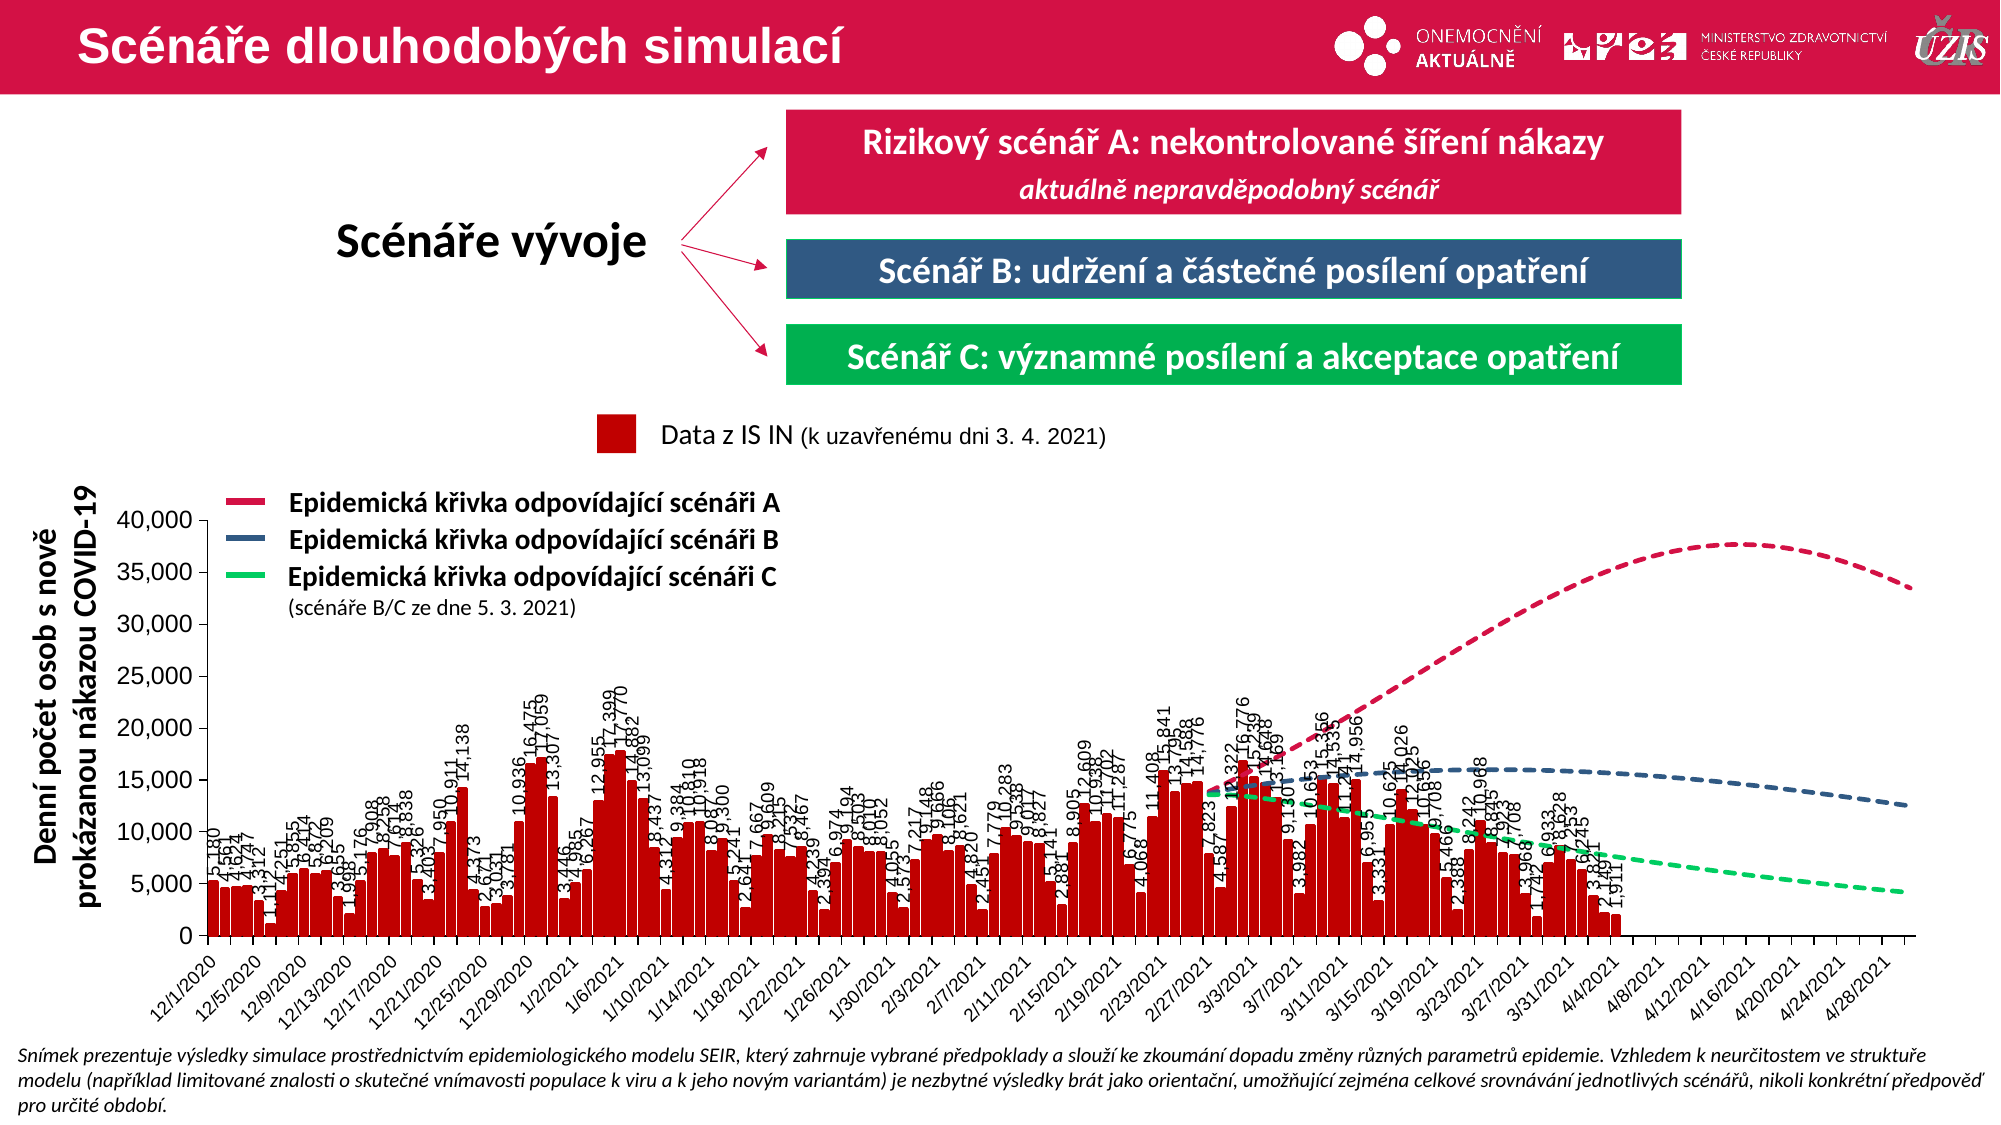

# Scénáře dlouhodobých simulací
Rizikový scénář A: nekontrolované šíření nákazy
aktuálně nepravděpodobný scénář
Scénáře vývoje
Scénář B: udržení a částečné posílení opatření
Scénář C: významné posílení a akceptace opatření
Data z IS IN (k uzavřenému dni 3. 4. 2021)

### Chart

| Category | Denní počet případů | model | 0,8 | 0,9 | 1,10 |
|---|---|---|---|---|---|
| 44166 | 5180.0 | None | None | None | None |
| 44167 | 4561.0 | None | None | None | None |
| 44168 | 4624.0 | None | None | None | None |
| 44169 | 4747.0 | None | None | None | None |
| 44170 | 3312.0 | None | None | None | None |
| 44171 | 1112.0 | None | None | None | None |
| 44172 | 4251.0 | None | None | None | None |
| 44173 | 5855.0 | None | None | None | None |
| 44174 | 6414.0 | None | None | None | None |
| 44175 | 5872.0 | None | None | None | None |
| 44176 | 6209.0 | None | None | None | None |
| 44177 | 3655.0 | None | None | None | None |
| 44178 | 1998.0 | None | None | None | None |
| 44179 | 5176.0 | None | None | None | None |
| 44180 | 7908.0 | None | None | None | None |
| 44181 | 8258.0 | None | None | None | None |
| 44182 | 7614.0 | None | None | None | None |
| 44183 | 8838.0 | None | None | None | None |
| 44184 | 5326.0 | None | None | None | None |
| 44185 | 3403.0 | None | None | None | None |
| 44186 | 7950.0 | None | None | None | None |
| 44187 | 10911.0 | None | None | None | None |
| 44188 | 14138.0 | None | None | None | None |
| 44189 | 4373.0 | None | None | None | None |
| 44190 | 2671.0 | None | None | None | None |
| 44191 | 3031.0 | None | None | None | None |
| 44192 | 3781.0 | None | None | None | None |
| 44193 | 10936.0 | None | None | None | None |
| 44194 | 16475.0 | None | None | None | None |
| 44195 | 17059.0 | None | None | None | None |
| 44196 | 13307.0 | None | None | None | None |
| 44197 | 3446.0 | None | None | None | None |
| 44198 | 4985.0 | None | None | None | None |
| 44199 | 6267.0 | None | None | None | None |
| 44200 | 12955.0 | None | None | None | None |
| 44201 | 17399.0 | None | None | None | None |
| 44202 | 17770.0 | None | None | None | None |
| 44203 | 14882.0 | None | None | None | None |
| 44204 | 13099.0 | None | None | None | None |
| 44205 | 8437.0 | None | None | None | None |
| 44206 | 4312.0 | None | None | None | None |
| 44207 | 9384.0 | None | None | None | None |
| 44208 | 10810.0 | None | None | None | None |
| 44209 | 10918.0 | None | None | None | None |
| 44210 | 8087.0 | None | None | None | None |
| 44211 | 9300.0 | None | None | None | None |
| 44212 | 5241.0 | None | None | None | None |
| 44213 | 2641.0 | None | None | None | None |
| 44214 | 7667.0 | None | None | None | None |
| 44215 | 9609.0 | None | None | None | None |
| 44216 | 8215.0 | None | None | None | None |
| 44217 | 7532.0 | None | None | None | None |
| 44218 | 8467.0 | None | None | None | None |
| 44219 | 4239.0 | None | None | None | None |
| 44220 | 2394.0 | None | None | None | None |
| 44221 | 6974.0 | None | None | None | None |
| 44222 | 9194.0 | None | None | None | None |
| 44223 | 8503.0 | None | None | None | None |
| 44224 | 8010.0 | None | None | None | None |
| 44225 | 8052.0 | None | None | None | None |
| 44226 | 4055.0 | None | None | None | None |
| 44227 | 2573.0 | None | None | None | None |
| 44228 | 7217.0 | None | None | None | None |
| 44229 | 9148.0 | None | None | None | None |
| 44230 | 9666.0 | None | None | None | None |
| 44231 | 8106.0 | None | None | None | None |
| 44232 | 8621.0 | None | None | None | None |
| 44233 | 4820.0 | None | None | None | None |
| 44234 | 2451.0 | None | None | None | None |
| 44235 | 7779.0 | None | None | None | None |
| 44236 | 10283.0 | None | None | None | None |
| 44237 | 9538.0 | None | None | None | None |
| 44238 | 9017.0 | None | None | None | None |
| 44239 | 8827.0 | None | None | None | None |
| 44240 | 5141.0 | None | None | None | None |
| 44241 | 2881.0 | None | None | None | None |
| 44242 | 8905.0 | None | None | None | None |
| 44243 | 12609.0 | None | None | None | None |
| 44244 | 10938.0 | None | None | None | None |
| 44245 | 11702.0 | None | None | None | None |
| 44246 | 11287.0 | None | None | None | None |
| 44247 | 6775.0 | None | None | None | None |
| 44248 | 4068.0 | None | None | None | None |
| 44249 | 11408.0 | None | None | None | None |
| 44250 | 15841.0 | None | None | None | None |
| 44251 | 13795.0 | None | None | None | None |
| 44252 | 14588.0 | None | None | None | None |
| 44253 | 14776.0 | None | None | None | None |
| 44254 | 7823.0 | None | 13884.456918020465 | 13703.864506279357 | 13565.398587364976 |
| 44255 | 4587.0 | None | 14404.262365330742 | 13947.74008588569 | 13597.620772138698 |
| 44256 | 12322.0 | None | 14937.2816170969 | 14149.224572367377 | 13548.918318527833 |
| 44257 | 16776.0 | None | 15483.313208428146 | 14326.576891725252 | 13455.93945754604 |
| 44258 | 15239.0 | None | 16042.100076875604 | 14488.17954040846 | 13336.90112074407 |
| 44259 | 14648.0 | None | 16613.32611723529 | 14637.899366013678 | 13201.041345989797 |
| 44260 | 13169.0 | None | 17196.61280174717 | 14777.570225779313 | 13053.250245753177 |
| 44261 | 9130.0 | None | 17791.51590415703 | 14908.125523135202 | 12896.31896176771 |
| 44262 | 3982.0 | None | 18397.522369673927 | 15030.10431287298 | 12732.020108445684 |
| 44263 | 10653.0 | None | 19014.047376278748 | 15143.871212440938 | 12561.620250351514 |
| 44264 | 15356.0 | None | 19640.431636032805 | 15249.708435749646 | 12386.119621972726 |
| 44265 | 14535.0 | None | 20275.938987905734 | 15347.852537893776 | 12206.36292069647 |
| 44266 | 11241.0 | None | 20919.754336084512 | 15438.5084430508 | 12023.090421835983 |
| 44267 | 14956.0 | None | 21570.98198963167 | 15521.854901498873 | 11836.962221911288 |
| 44268 | 6955.0 | None | 22228.64446061465 | 15598.047204516557 | 11648.570807348526 |
| 44269 | 3331.0 | None | 22891.681778313625 | 15667.219343999815 | 11458.448766482525 |
| 44270 | 10625.0 | None | 23558.951376713852 | 15729.486285115383 | 11267.074560520114 |
| 44271 | 14026.0 | None | 24229.228611089988 | 15784.946440134854 | 11074.877508179043 |
| 44272 | 12025.0 | None | 24901.207956986596 | 15833.68424829979 | 10882.242381785769 |
| 44273 | 10656.0 | None | 25573.504941201467 | 15875.77273873345 | 10689.513712989812 |
| 44274 | 9708.0 | None | 26244.65884940851 | 15911.275977467594 | 10496.999805791134 |
| 44275 | 5466.0 | None | 26913.136248762934 | 15940.25133399808 | 10304.976434519584 |
| 44276 | 2388.0 | None | 27577.335356185005 | 15962.751532762984 | 10113.69021224228 |
| 44277 | 8242.0 | None | 28235.591274024817 | 15978.826476964043 | 9923.361629071529 |
| 44278 | 10968.0 | None | 28886.18210450886 | 15988.524846726856 | 9734.18777207364 |
| 44279 | 8845.0 | None | 29527.33594283887 | 15991.895482380527 | 9546.344746865485 |
| 44280 | 7923.0 | None | 30157.23873617551 | 15988.988568335462 | 9359.989825699653 |
| 44281 | 7708.0 | None | 30774.04298215877 | 15979.856635033955 | 9175.26334872345 |
| 44282 | 3968.0 | None | 31375.87722630077 | 15964.555396758153 | 8992.2904050443 |
| 44283 | 1742.0 | None | 31960.85630278691 | 15943.144442406874 | 8811.18231897768 |
| 44284 | 6933.0 | None | 32527.092248225596 | 15915.687795159907 | 8632.03796493015 |
| 44285 | 8628.0 | None | 33072.705803019475 | 15882.254355530424 | 8454.944932144714 |
| 44286 | 7253.0 | None | 33595.83840064201 | 15842.918240841871 | 8279.980558243358 |
| 44287 | 6245.0 | None | 34094.664531561124 | 15797.759032757598 | 8107.212848282605 |
| 44288 | 3821.0 | None | 34567.40435623172 | 15746.861943193822 | 7936.701293970641 |
| 44289 | 2149.0 | None | 35012.33643085555 | 15690.317907782257 | 7768.497605815966 |
| 44290 | 1911.0 | None | 35427.810400834365 | 15628.22361502286 | 7602.64636929901 |
| 44291 | None | None | 35812.25951034889 | 15560.681478374674 | 7439.18563467599 |
| 44292 | None | None | 36164.2127725649 | 15487.799557761642 | 7278.147448726701 |
| 44293 | None | None | 36482.30664382892 | 15409.691436308502 | 7119.558335628359 |
| 44294 | None | None | 36765.29604703329 | 15326.476057554019 | 6963.439733158816 |
| 44295 | None | None | 37012.064594191026 | 15238.277527902354 | 6809.808389586721 |
| 44296 | None | None | 37221.63386617343 | 15145.22488865537 | 6658.6767258769 |
| 44297 | None | None | 37393.17161844655 | 15047.451861607735 | 6510.053167211635 |
| 44298 | None | None | 37525.9987953314 | 14945.09657187364 | 6363.942447288402 |
| 44299 | None | None | 37619.5952515567 | 14838.30125133942 | 6220.345888390614 |
| 44300 | None | None | 37673.60409834265 | 14727.211925893771 | 6079.261659829044 |
| 44301 | None | None | 37687.83461155261 | 14611.978089370503 | 5940.68501700896 |
| 44302 | None | None | 37662.26366112116 | 14492.752366941924 | 5804.608523083503 |
| 44303 | None | None | 37597.03564351337 | 14369.690170521166 | 5671.022254900769 |
| 44304 | None | None | 37492.46092186768 | 14242.94934856431 | 5539.913994734546 |
| 44305 | None | None | 37349.01280118823 | 14112.689832506207 | 5411.269409101447 |
| 44306 | None | None | 37167.3230879579 | 13979.073281914618 | 5285.072215806259 |
| 44307 | None | None | 36948.176304338165 | 13842.262730304588 | 5161.304340218661 |
| 44308 | None | None | 36692.502646250316 | 13702.422233416957 | 5039.946061665123 |
| 44309 | None | None | 36401.36979168787 | 13559.716521630915 | 4920.97615071681 |
| 44310 | None | None | 36075.973680258976 | 13414.310658050177 | 4804.371998065591 |
| 44311 | None | None | 35717.6283969377 | 13266.369703674438 | 4690.109735603539 |
| 44312 | None | None | 35327.75530213595 | 13116.05839094302 | 4578.164350255089 |
| 44313 | None | None | 34907.87155639869 | 12963.540806815072 | 4468.509791053662 |
| 44314 | None | None | 34459.578191259985 | 12808.980086430933 | 4361.119069904916 |
| 44315 | None | None | 33984.54787814547 | 12652.53811828232 | 4255.9643564357075 |
| 44316 | None | None | 33484.51254480448 | 12494.375261704727 | 4153.017067290396 |
Epidemická křivka odpovídající scénáři A
Epidemická křivka odpovídající scénáři B
Epidemická křivka odpovídající scénáři C
(scénáře B/C ze dne 5. 3. 2021)
Denní počet osob s nově prokázanou nákazou COVID-19
Snímek prezentuje výsledky simulace prostřednictvím epidemiologického modelu SEIR, který zahrnuje vybrané předpoklady a slouží ke zkoumání dopadu změny různých parametrů epidemie. Vzhledem k neurčitostem ve struktuře modelu (například limitované znalosti o skutečné vnímavosti populace k viru a k jeho novým variantám) je nezbytné výsledky brát jako orientační, umožňující zejména celkové srovnávání jednotlivých scénářů, nikoli konkrétní předpověď pro určité období.